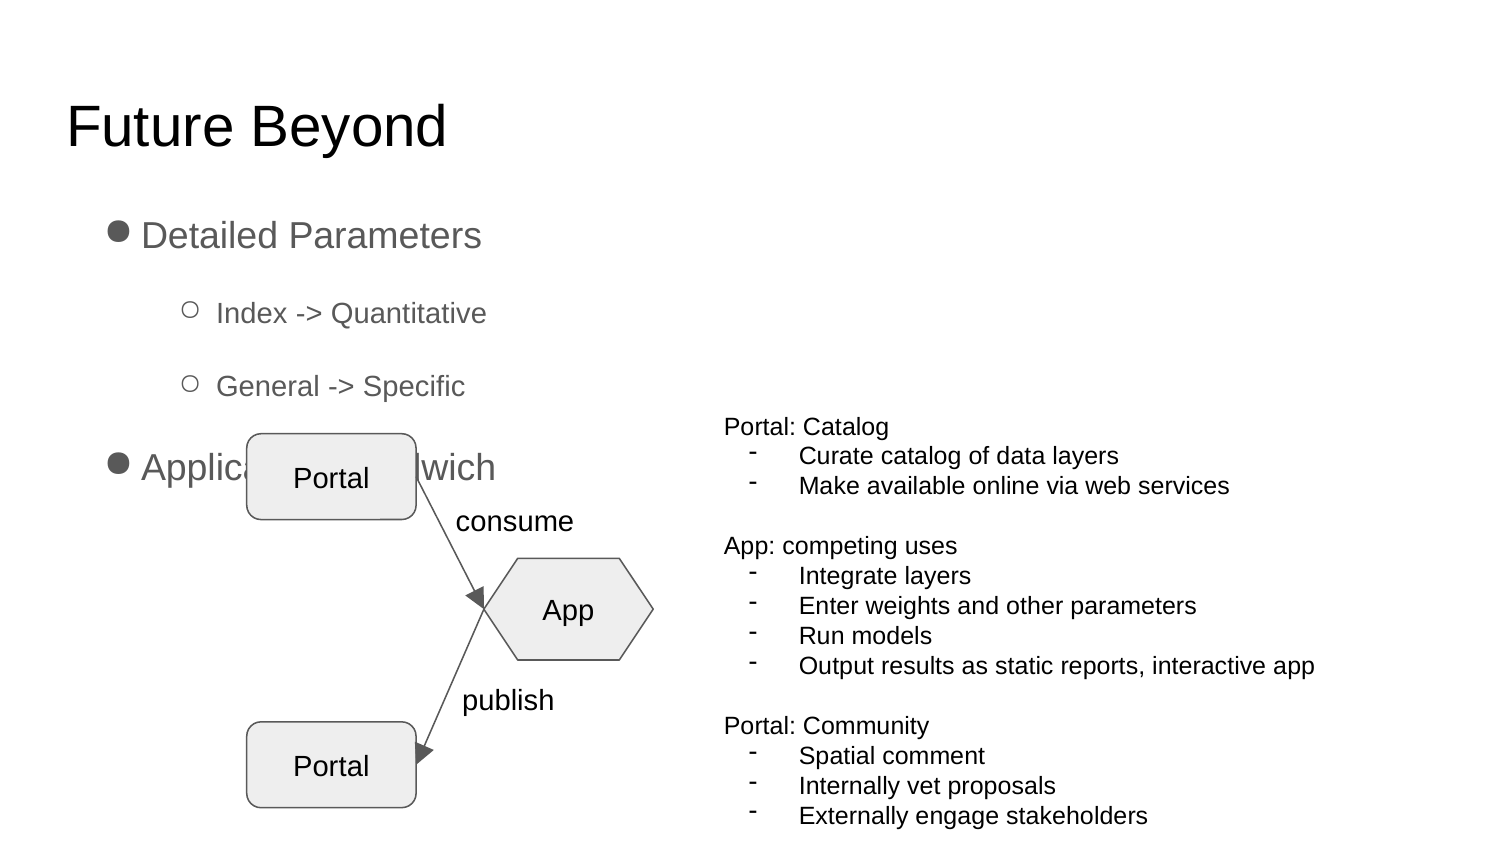

# Future Beyond
Detailed Parameters
Index -> Quantitative
General -> Specific
Application Sandwich
Portal: Catalog
Curate catalog of data layers
Make available online via web services
App: competing uses
Integrate layers
Enter weights and other parameters
Run models
Output results as static reports, interactive app
Portal: Community
Spatial comment
Internally vet proposals
Externally engage stakeholders
Portal
consume
App
publish
Portal